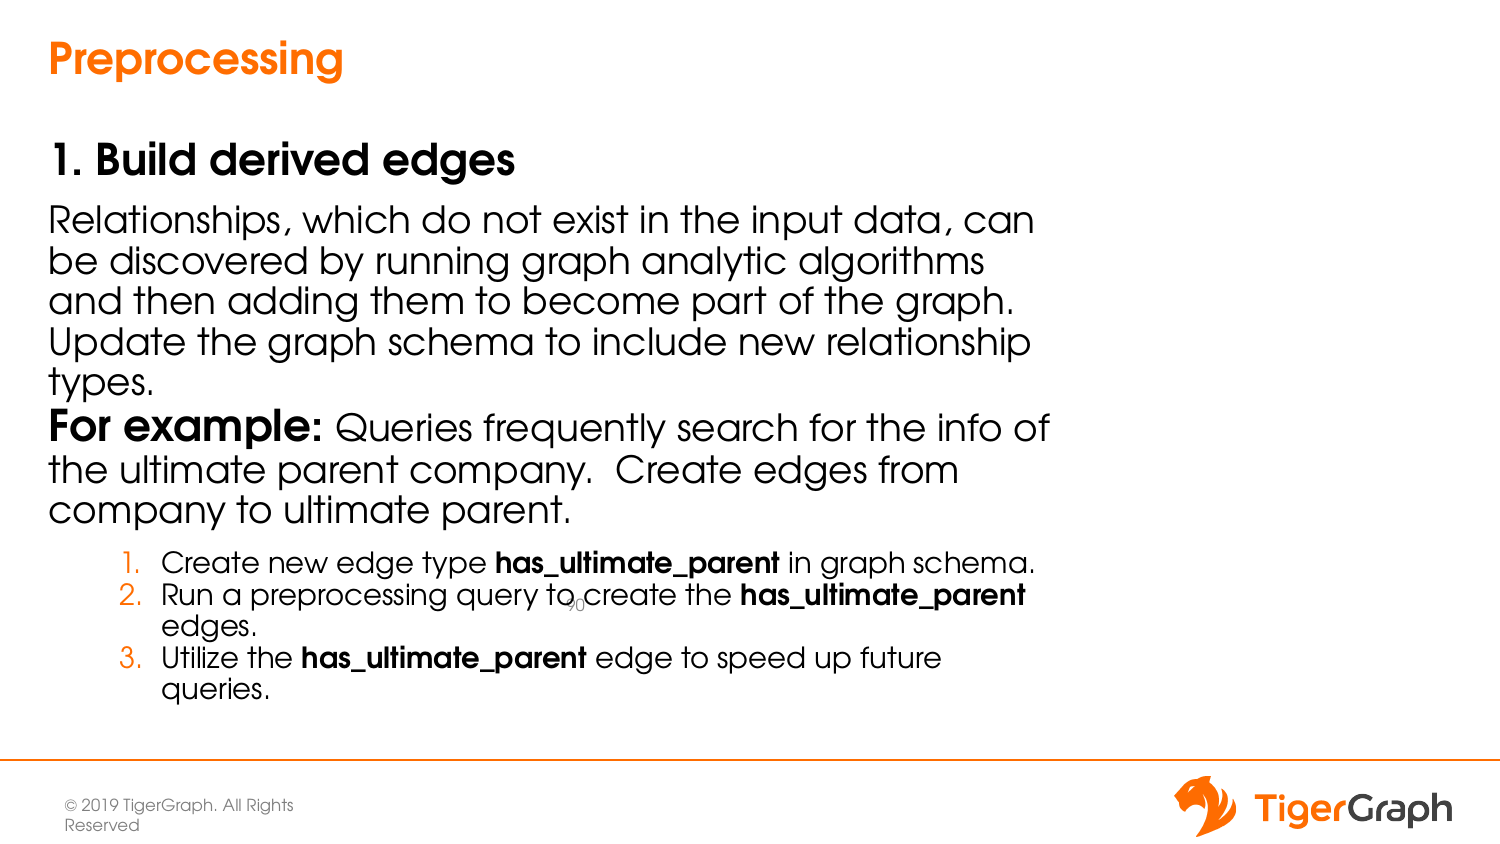

# Preprocessing
1. Build derived edges
Relationships, which do not exist in the input data, can be discovered by running graph analytic algorithms and then adding them to become part of the graph. Update the graph schema to include new relationship types.
For example: Queries frequently search for the info of the ultimate parent company.  Create edges from company to ultimate parent.
Create new edge type has_ultimate_parent in graph schema.
Run a preprocessing query to create the has_ultimate_parent edges.
Utilize the has_ultimate_parent edge to speed up future queries.
90